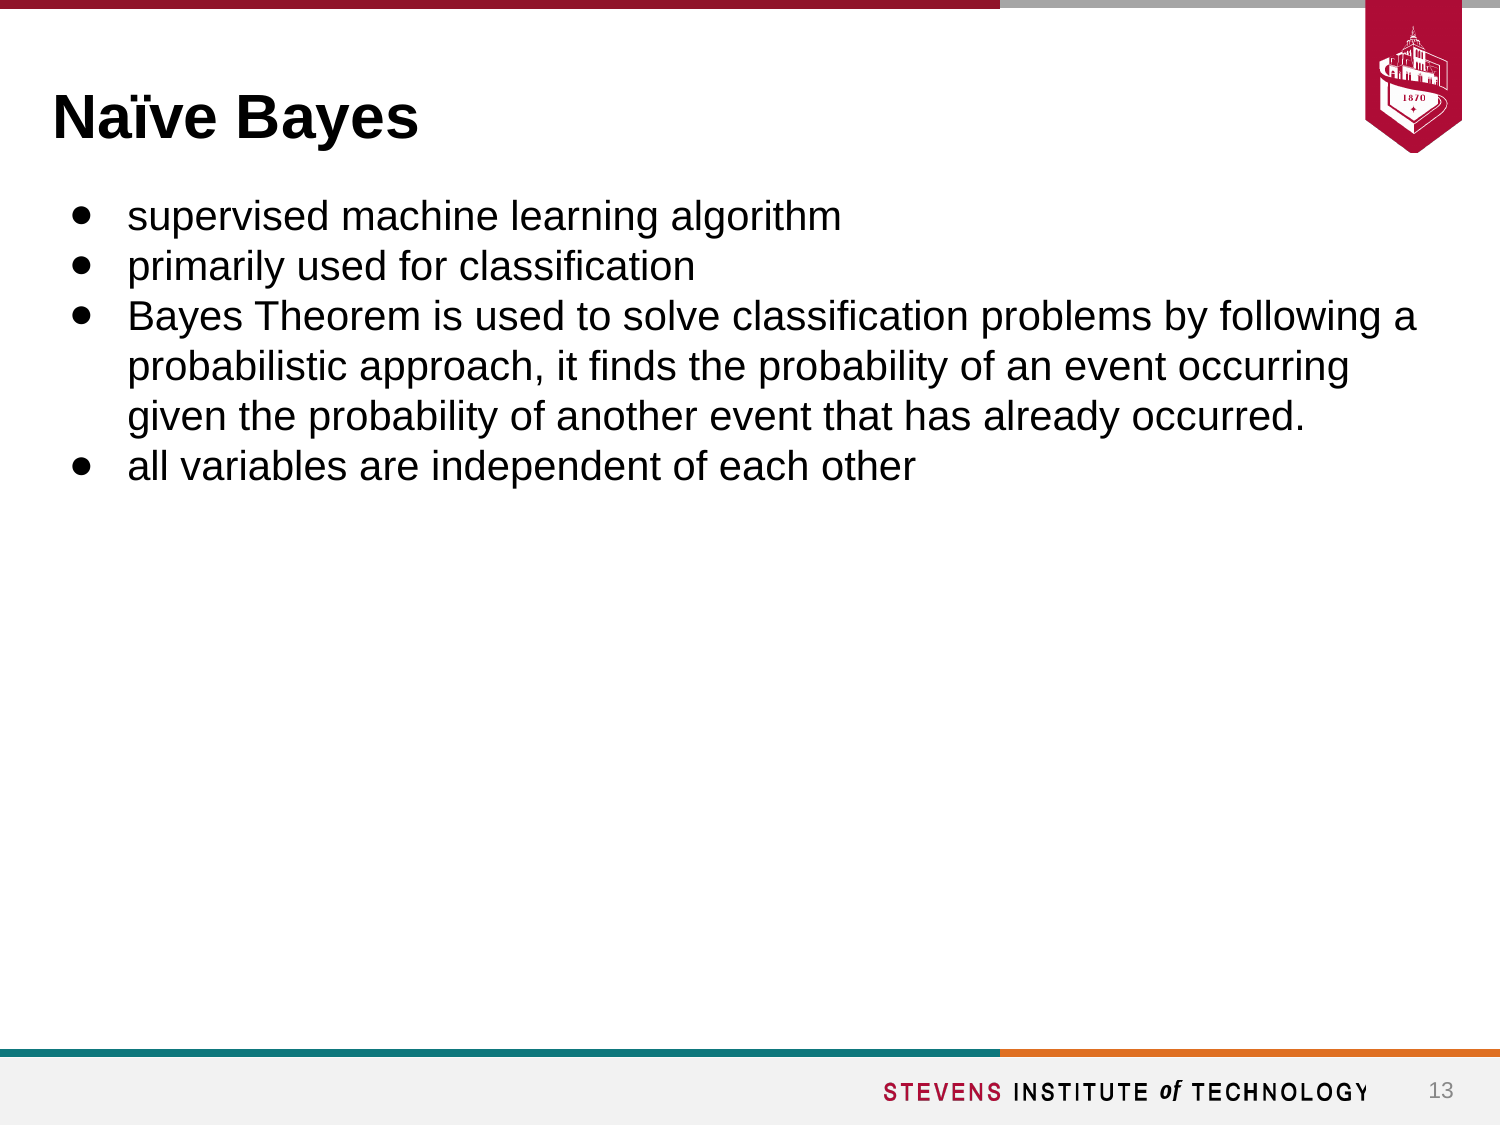

# Naïve Bayes
supervised machine learning algorithm
primarily used for classification
Bayes Theorem is used to solve classification problems by following a probabilistic approach, it finds the probability of an event occurring given the probability of another event that has already occurred.
all variables are independent of each other

13